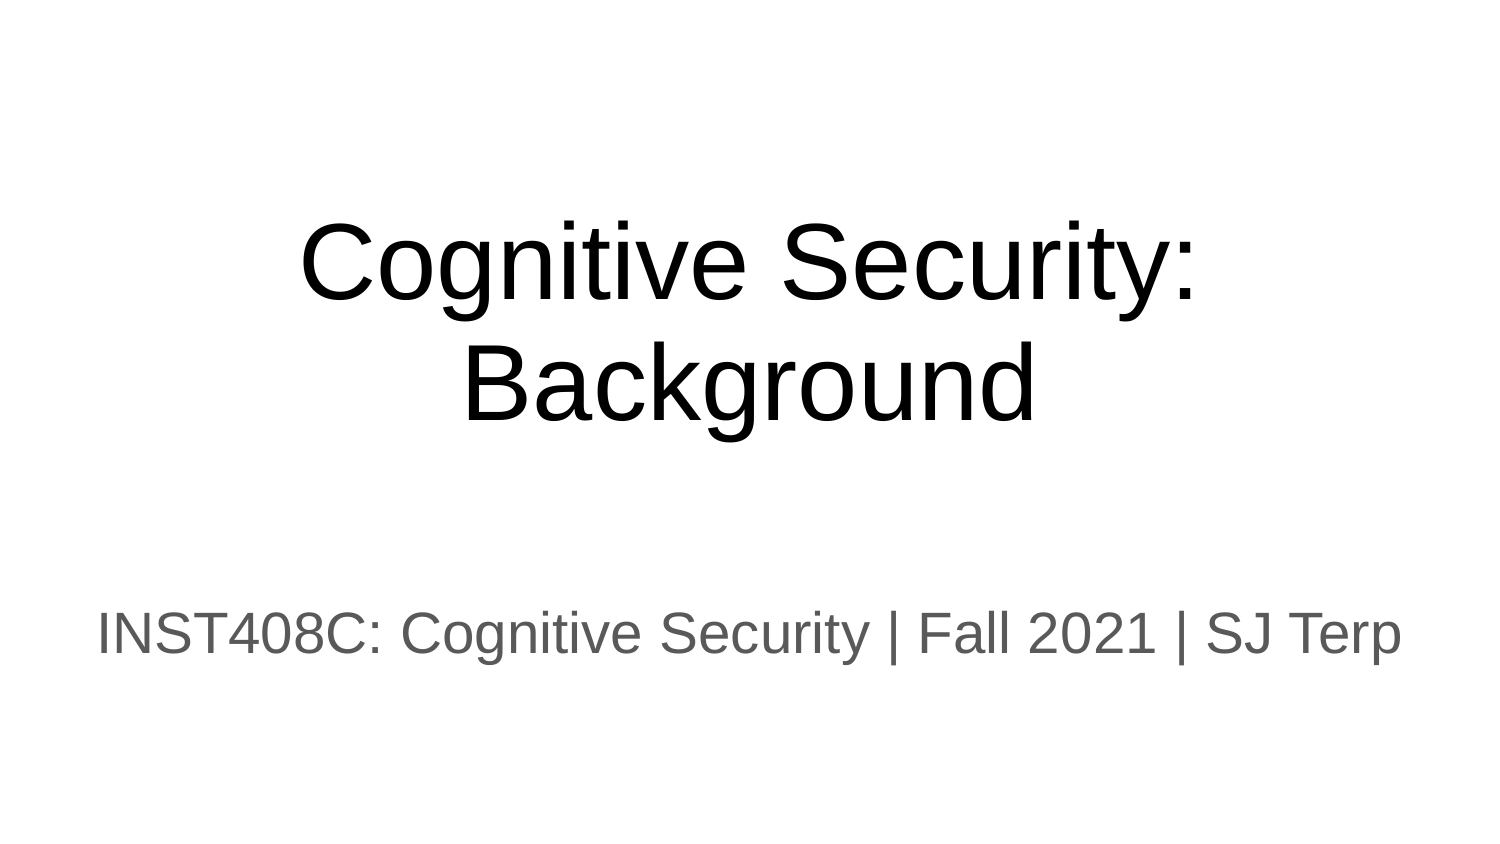

# Cognitive Security: Background
INST408C: Cognitive Security | Fall 2021 | SJ Terp